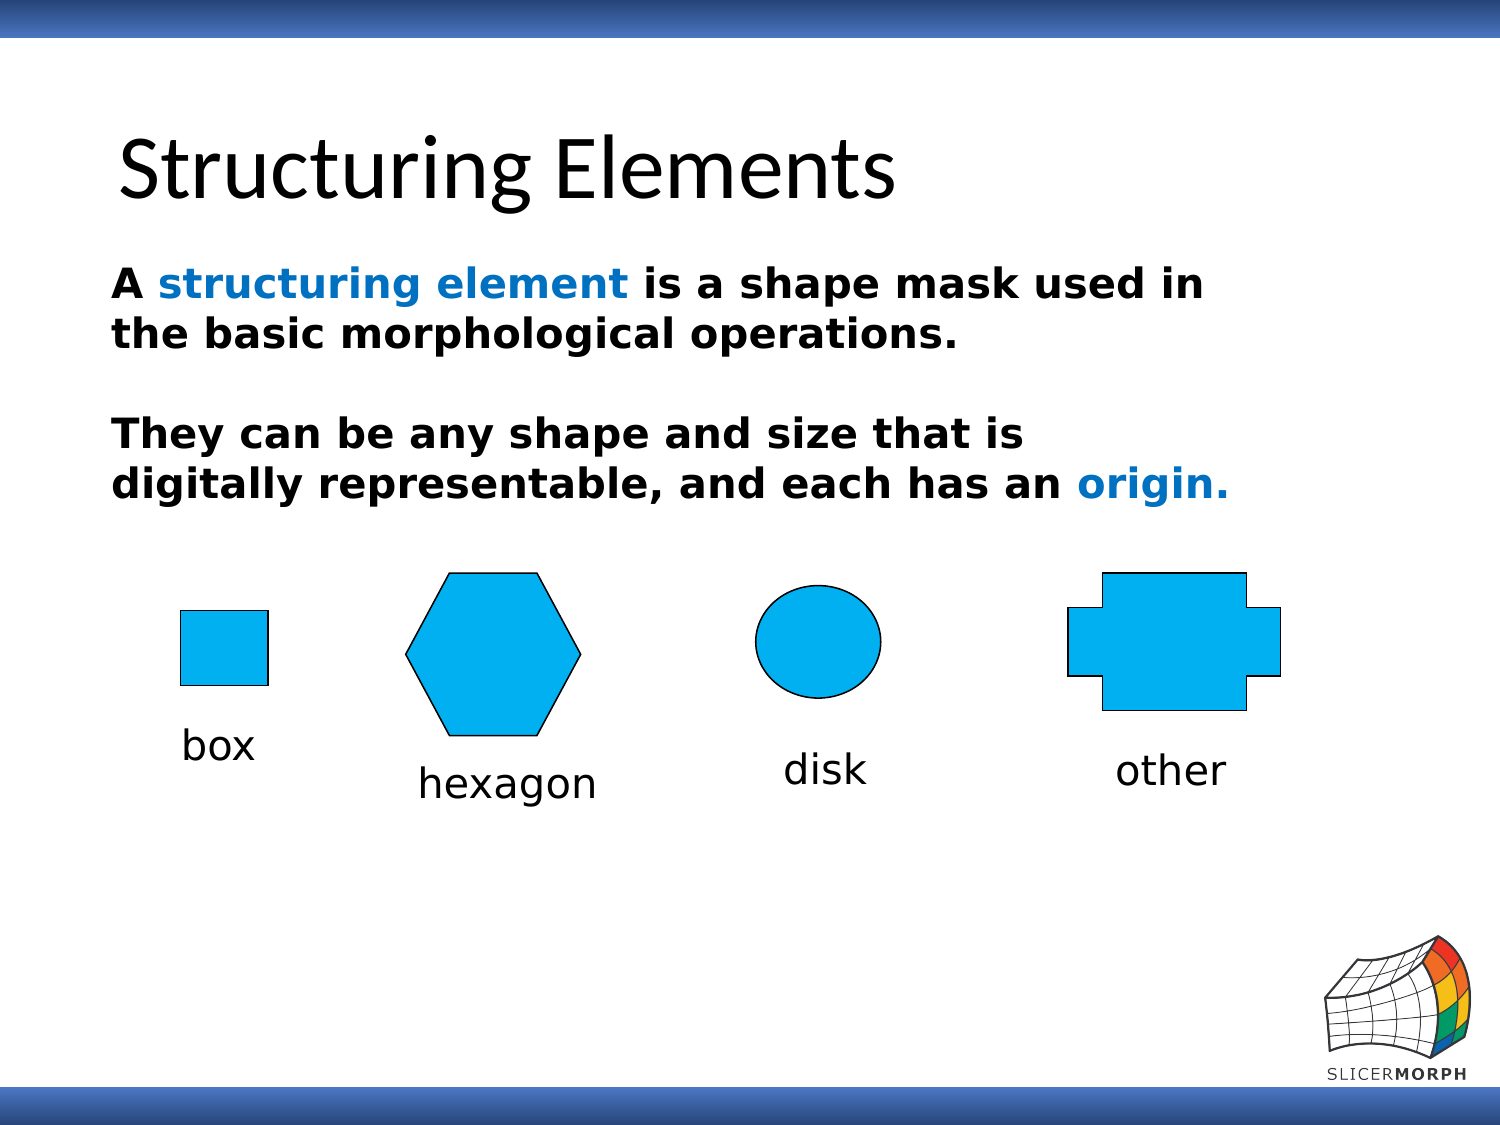

# Structuring Elements
A structuring element is a shape mask used in
the basic morphological operations.

They can be any shape and size that is
digitally representable, and each has an origin.

box
disk
other
hexagon